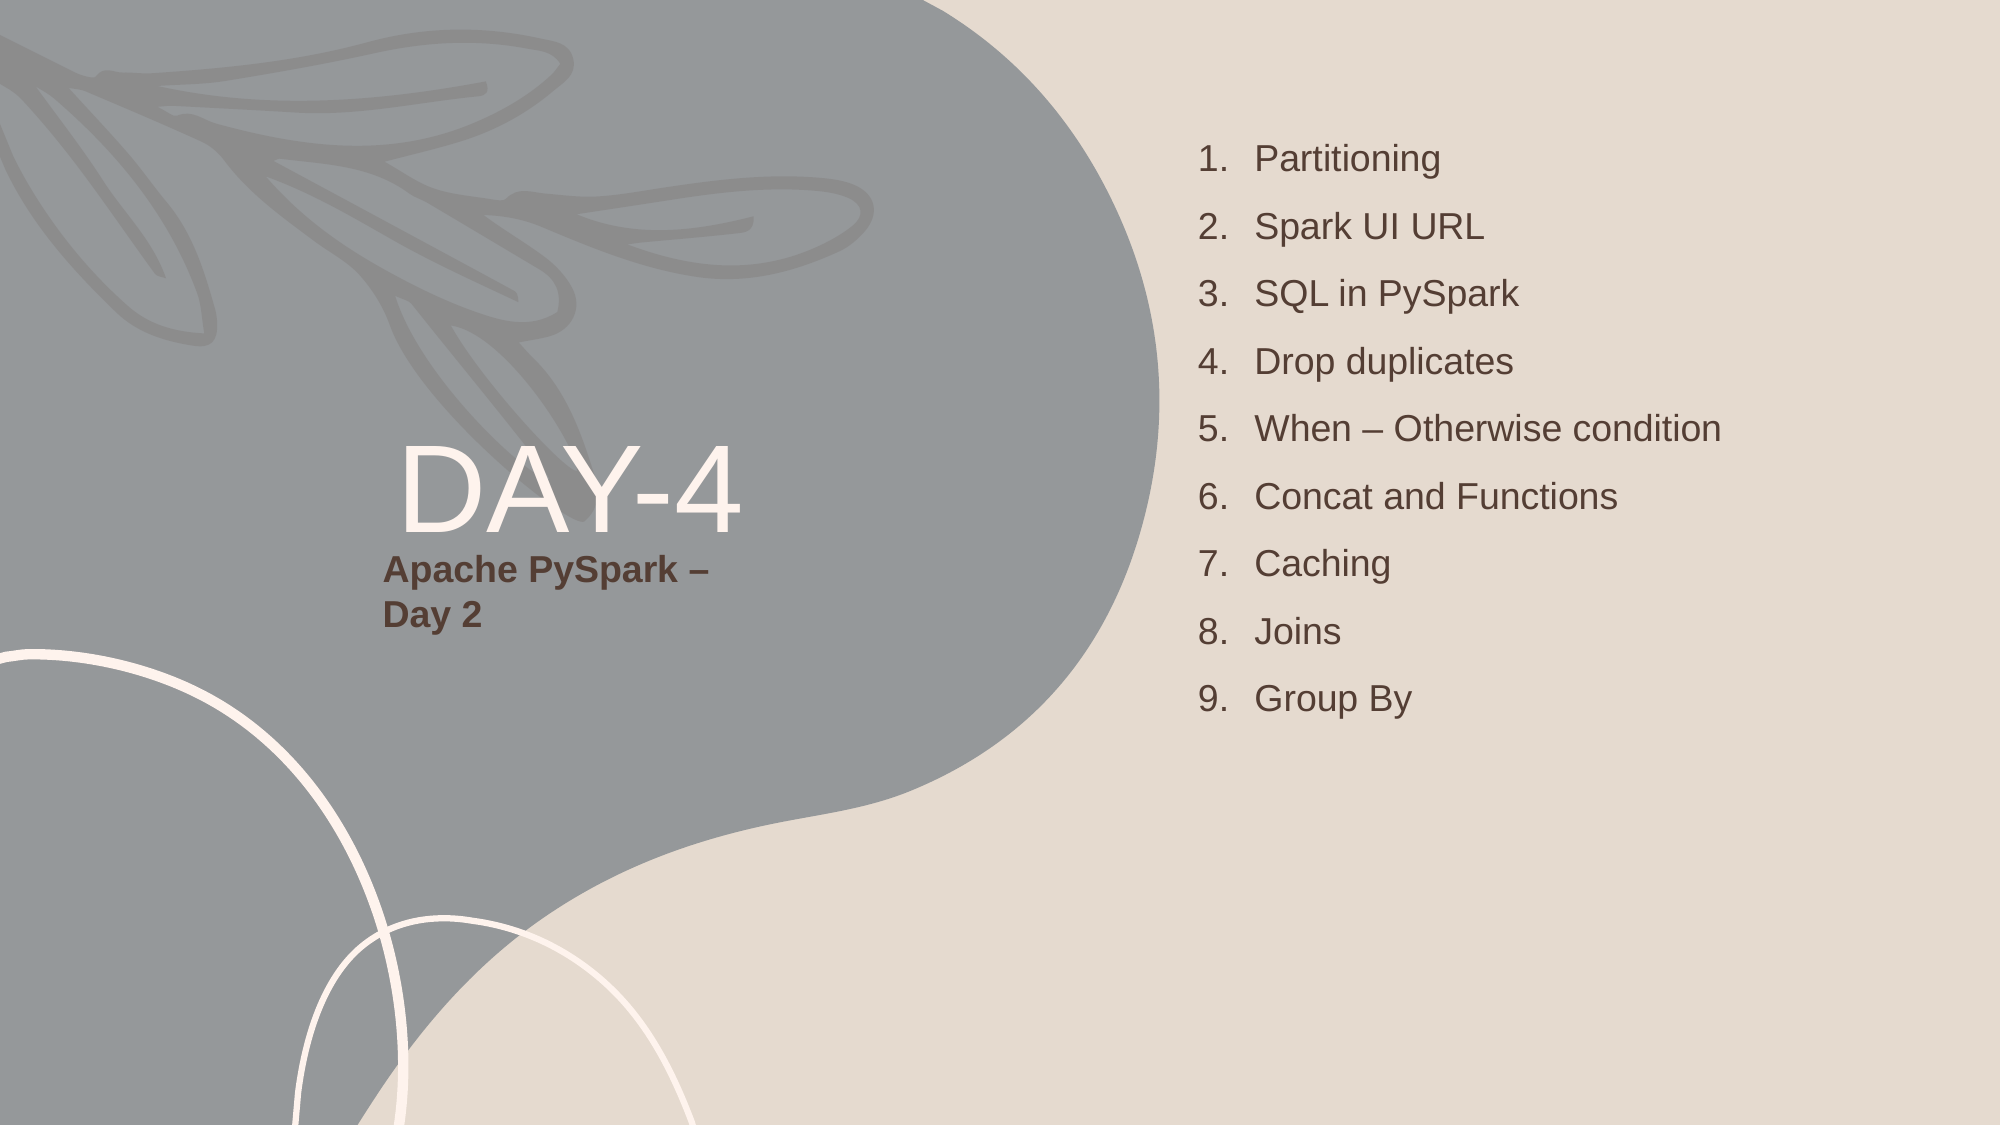

Partitioning
Spark UI URL
SQL in PySpark
Drop duplicates
When – Otherwise condition
Concat and Functions
Caching
Joins
Group By

# DAY-4
Apache PySpark – Day 2